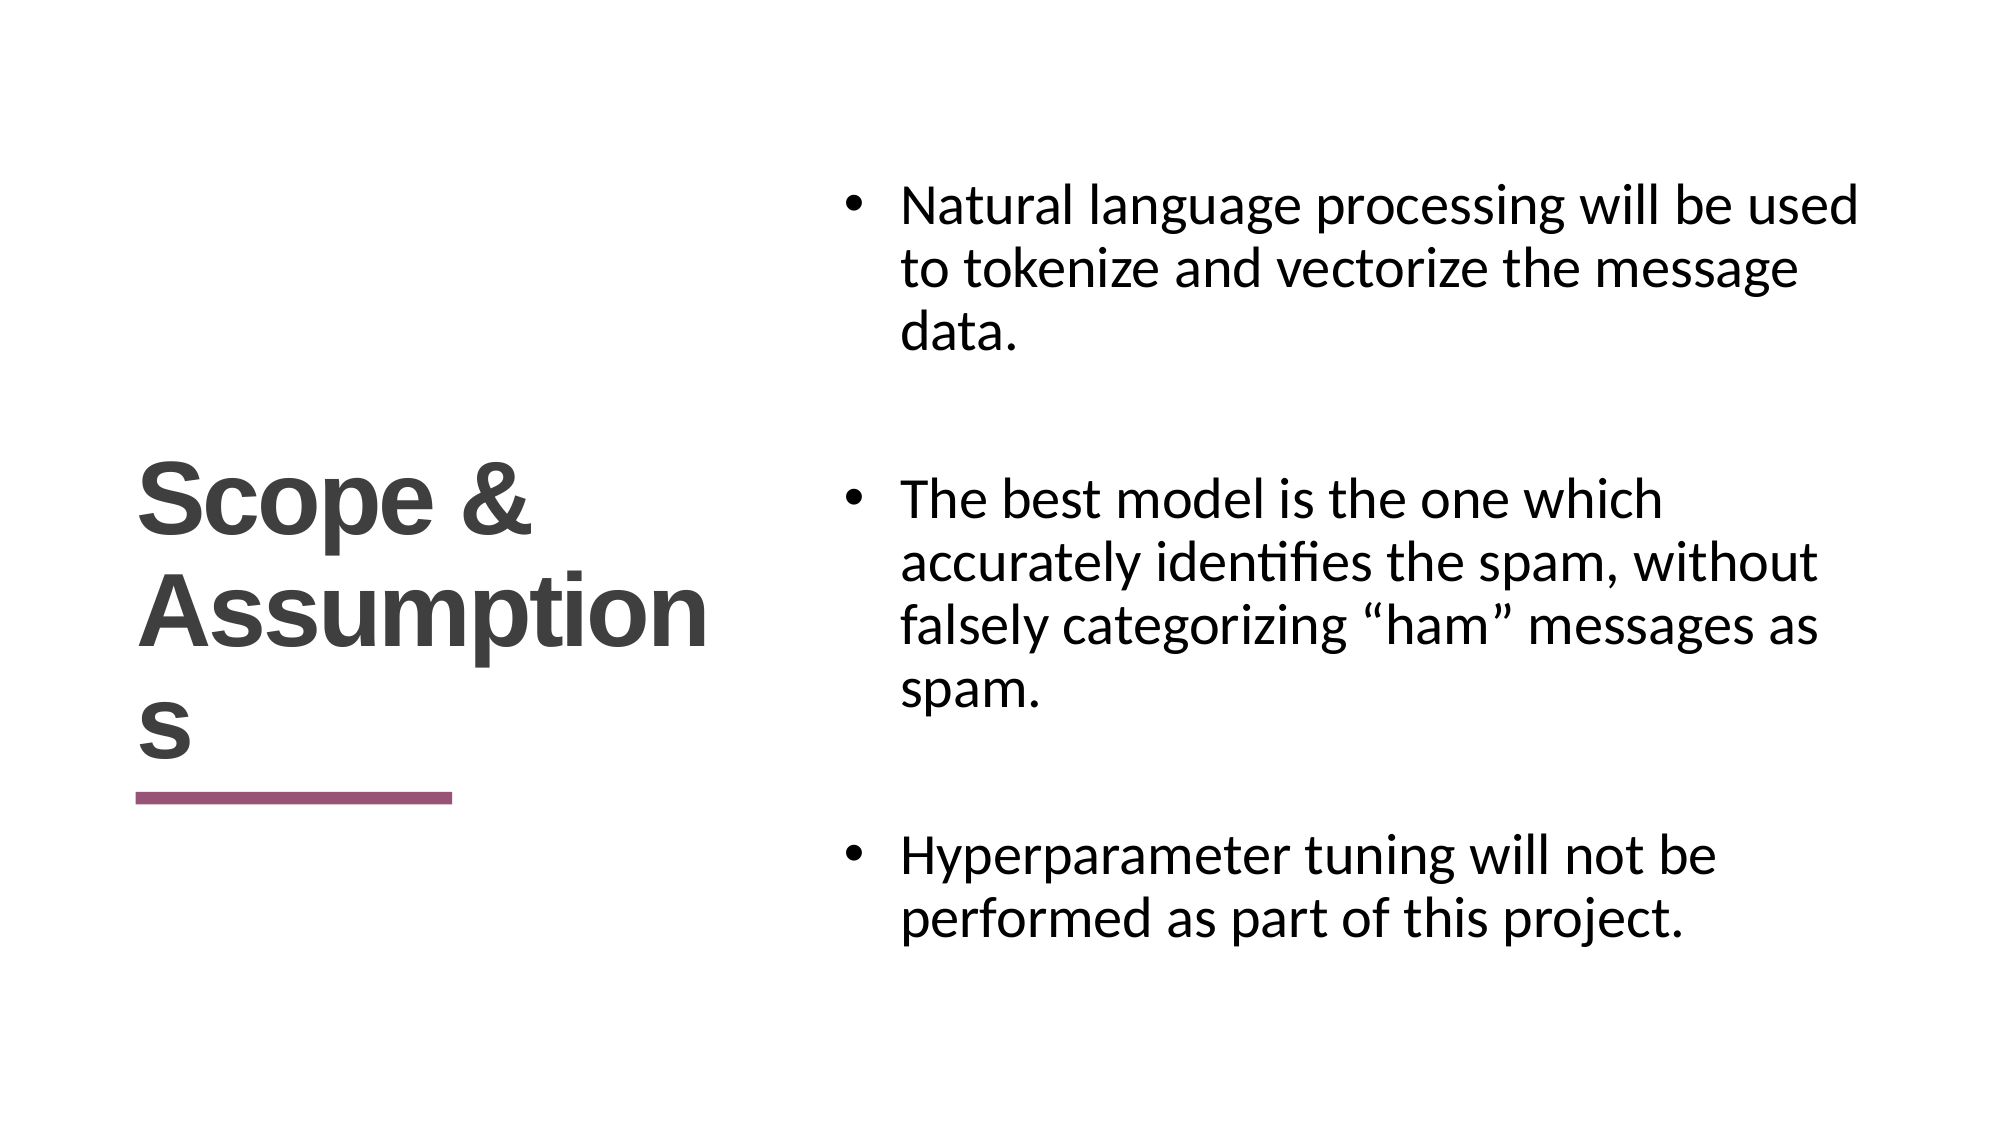

Natural language processing will be used to tokenize and vectorize the message data.

The best model is the one which accurately identifies the spam, without falsely categorizing “ham” messages as spam.

Hyperparameter tuning will not be performed as part of this project.
# Scope & Assumptions